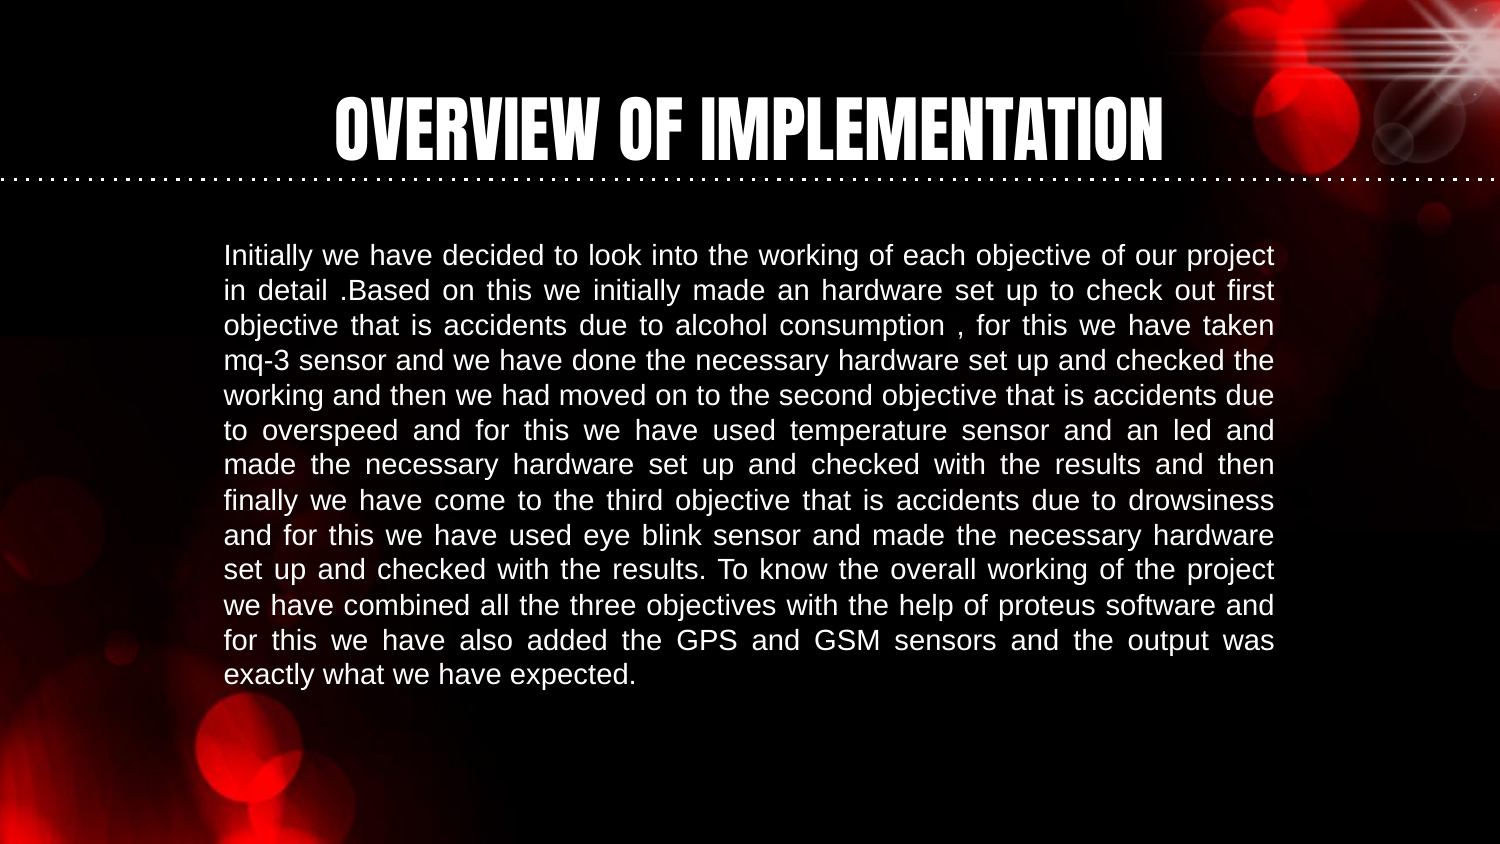

# OVERVIEW OF IMPLEMENTATION
Initially we have decided to look into the working of each objective of our project in detail .Based on this we initially made an hardware set up to check out first objective that is accidents due to alcohol consumption , for this we have taken mq-3 sensor and we have done the necessary hardware set up and checked the working and then we had moved on to the second objective that is accidents due to overspeed and for this we have used temperature sensor and an led and made the necessary hardware set up and checked with the results and then finally we have come to the third objective that is accidents due to drowsiness and for this we have used eye blink sensor and made the necessary hardware set up and checked with the results. To know the overall working of the project we have combined all the three objectives with the help of proteus software and for this we have also added the GPS and GSM sensors and the output was exactly what we have expected.